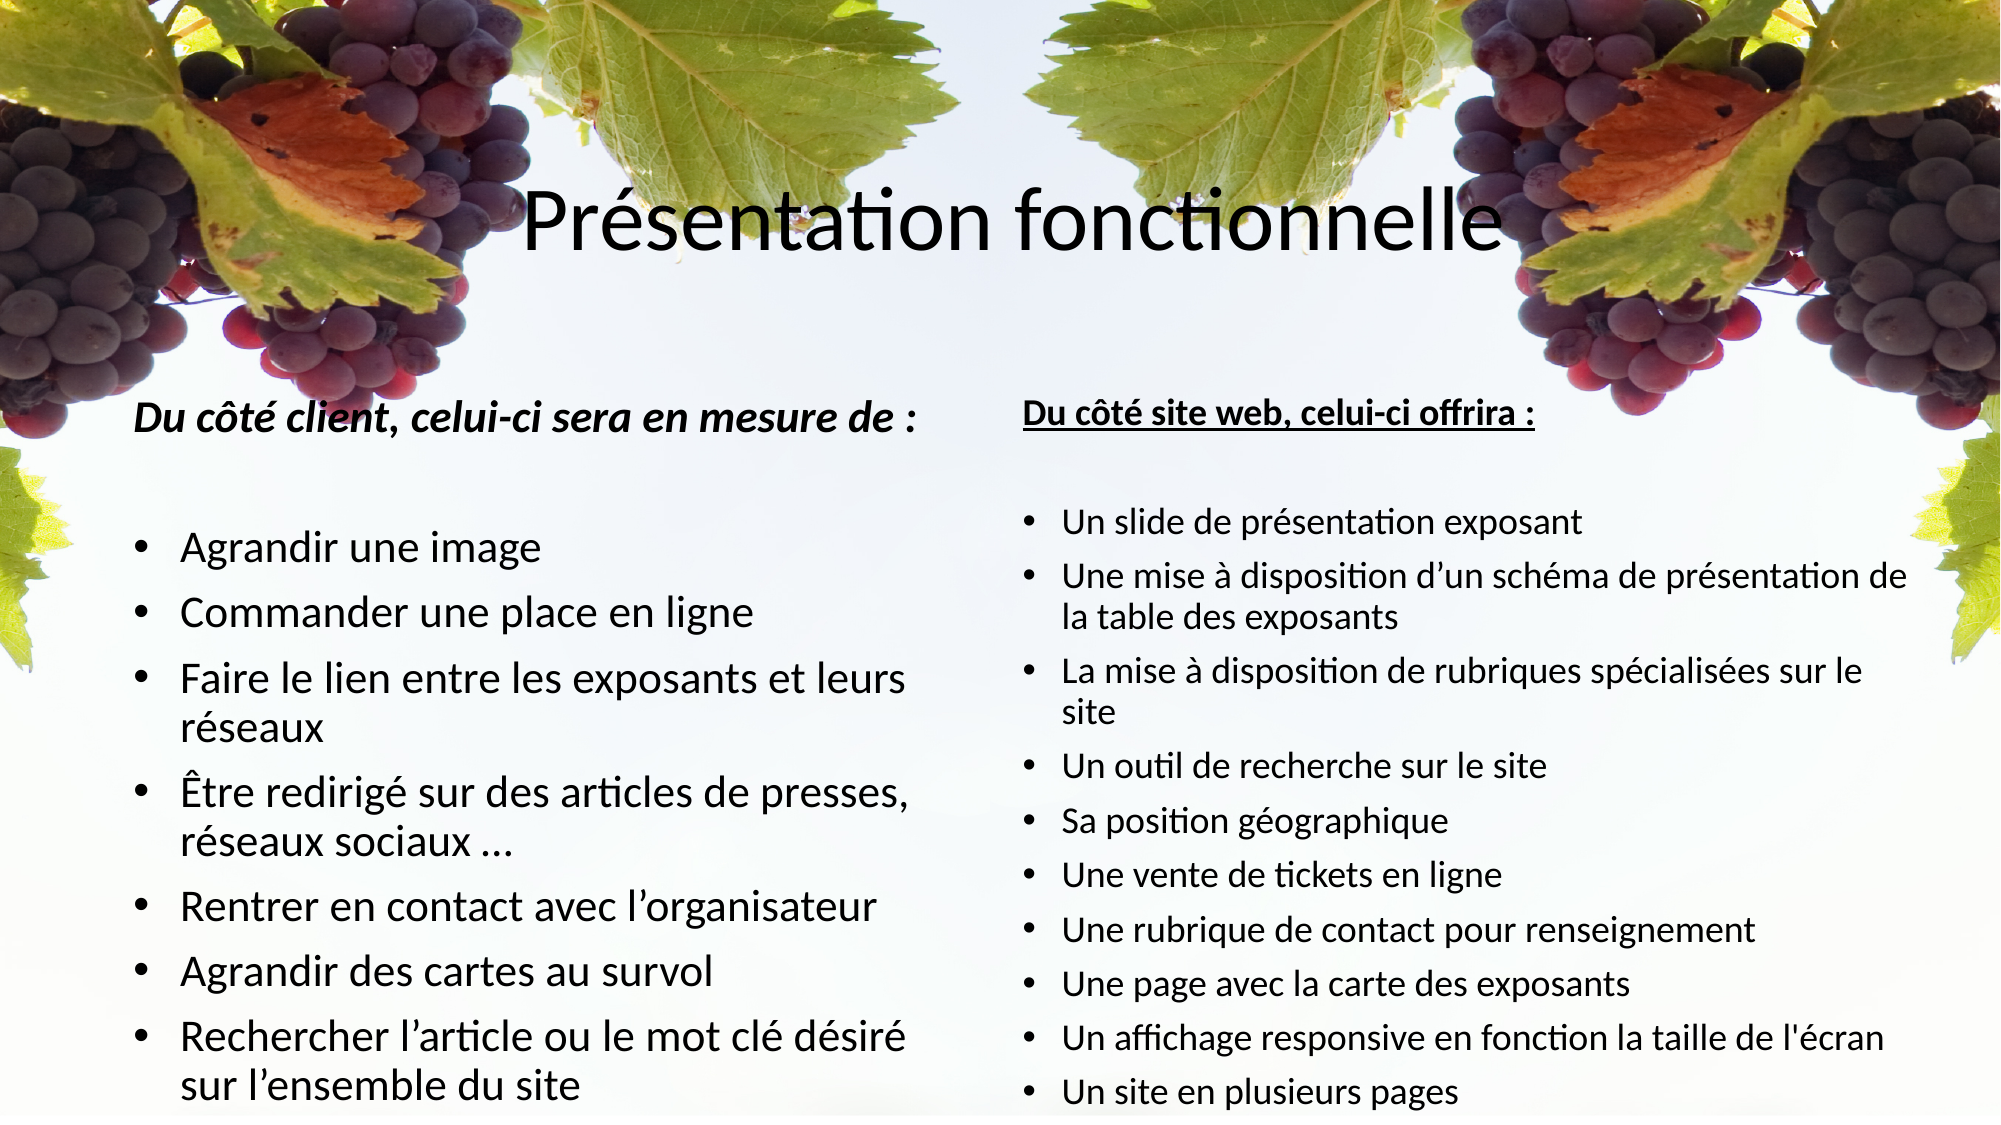

# Présentation fonctionnelle
Du côté site web, celui-ci offrira :

Un slide de présentation exposant
Une mise à disposition d’un schéma de présentation de la table des exposants
La mise à disposition de rubriques spécialisées sur le site
Un outil de recherche sur le site
Sa position géographique
Une vente de tickets en ligne
Une rubrique de contact pour renseignement
Une page avec la carte des exposants
Un affichage responsive en fonction la taille de l'écran
Un site en plusieurs pages

Du côté client, celui-ci sera en mesure de :

Agrandir une image
Commander une place en ligne
Faire le lien entre les exposants et leurs réseaux
Être redirigé sur des articles de presses, réseaux sociaux …
Rentrer en contact avec l’organisateur
Agrandir des cartes au survol
Rechercher l’article ou le mot clé désiré sur l’ensemble du site